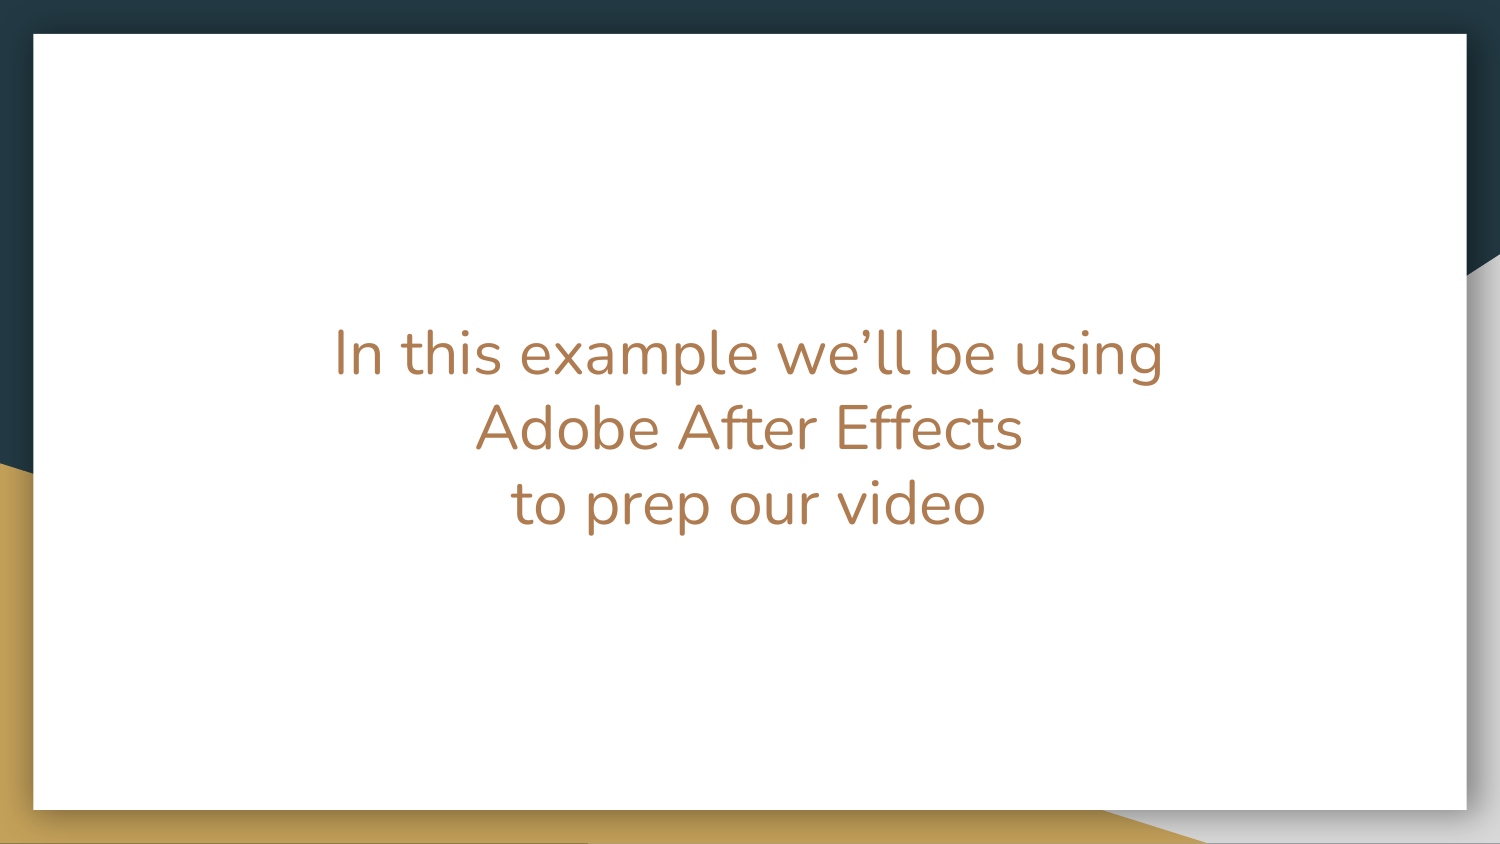

# In this example we’ll be using
Adobe After Effects
to prep our video